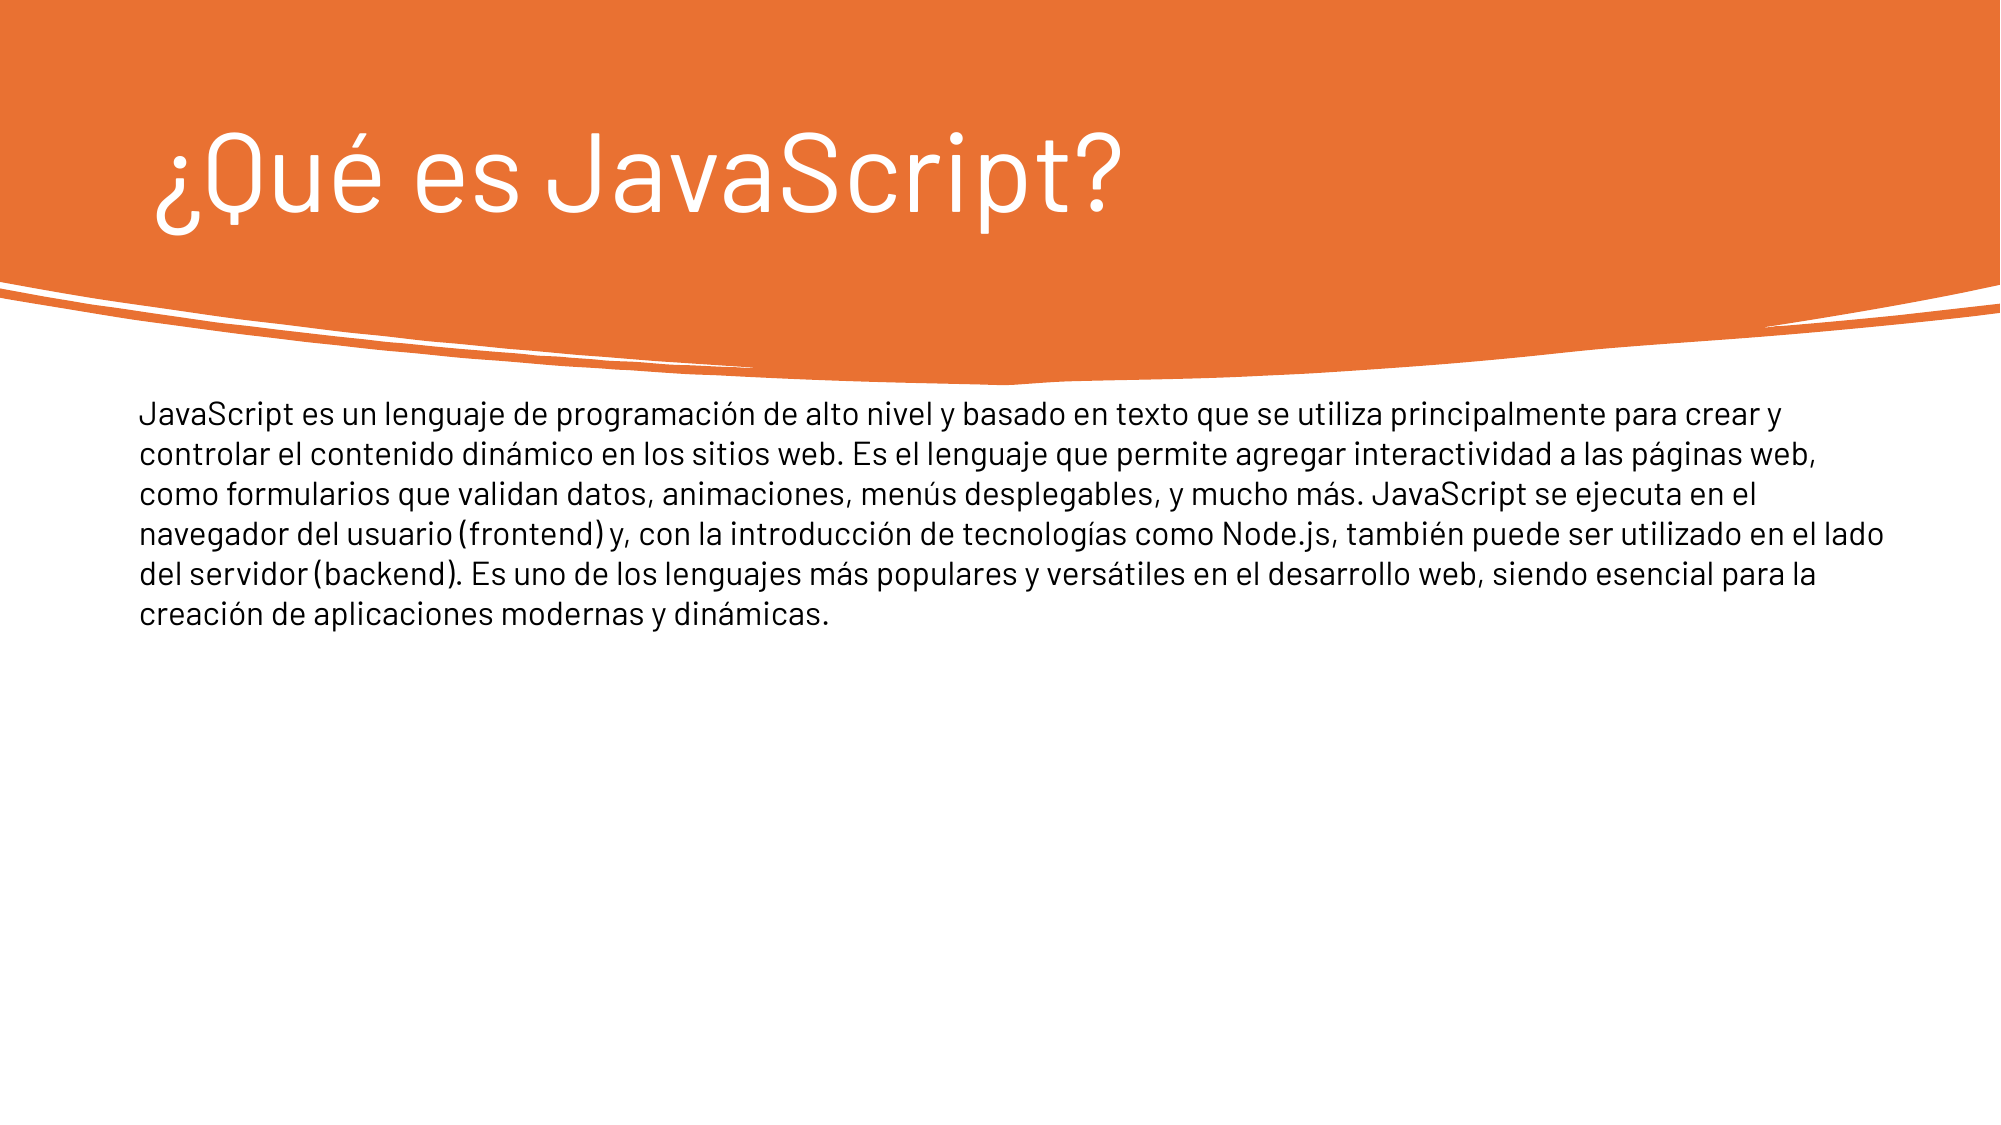

# ¿Qué es JavaScript?
JavaScript es un lenguaje de programación de alto nivel y basado en texto que se utiliza principalmente para crear y controlar el contenido dinámico en los sitios web. Es el lenguaje que permite agregar interactividad a las páginas web, como formularios que validan datos, animaciones, menús desplegables, y mucho más. JavaScript se ejecuta en el navegador del usuario (frontend) y, con la introducción de tecnologías como Node.js, también puede ser utilizado en el lado del servidor (backend). Es uno de los lenguajes más populares y versátiles en el desarrollo web, siendo esencial para la creación de aplicaciones modernas y dinámicas.